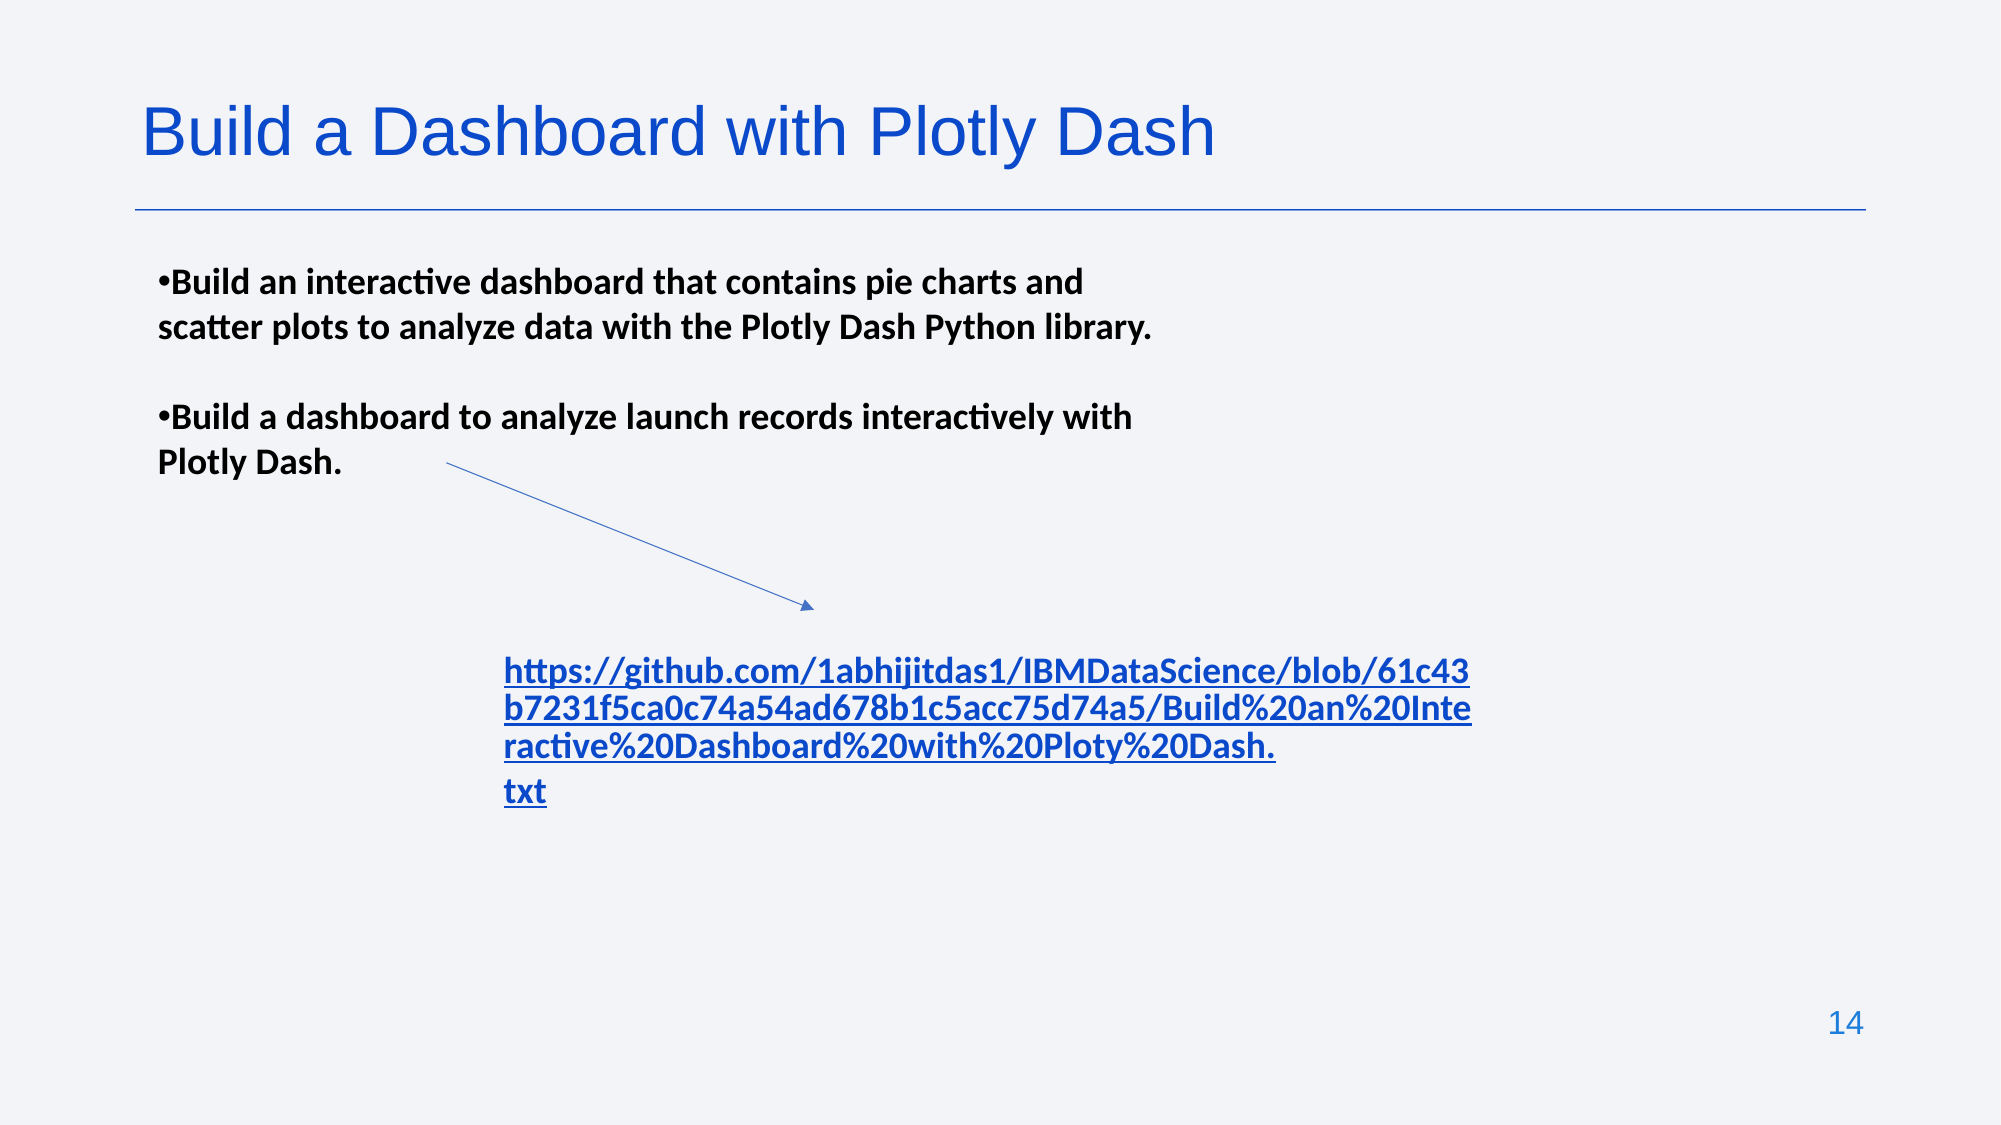

Build a Dashboard with Plotly Dash
Build an interactive dashboard that contains pie charts and scatter plots to analyze data with the Plotly Dash Python library.

Build a dashboard to analyze launch records interactively with Plotly Dash.

https://github.com/1abhijitdas1/IBMDataScience/blob/61c43b7231f5ca0c74a54ad678b1c5acc75d74a5/Build%20an%20Interactive%20Dashboard%20with%20Ploty%20Dash.txt

14